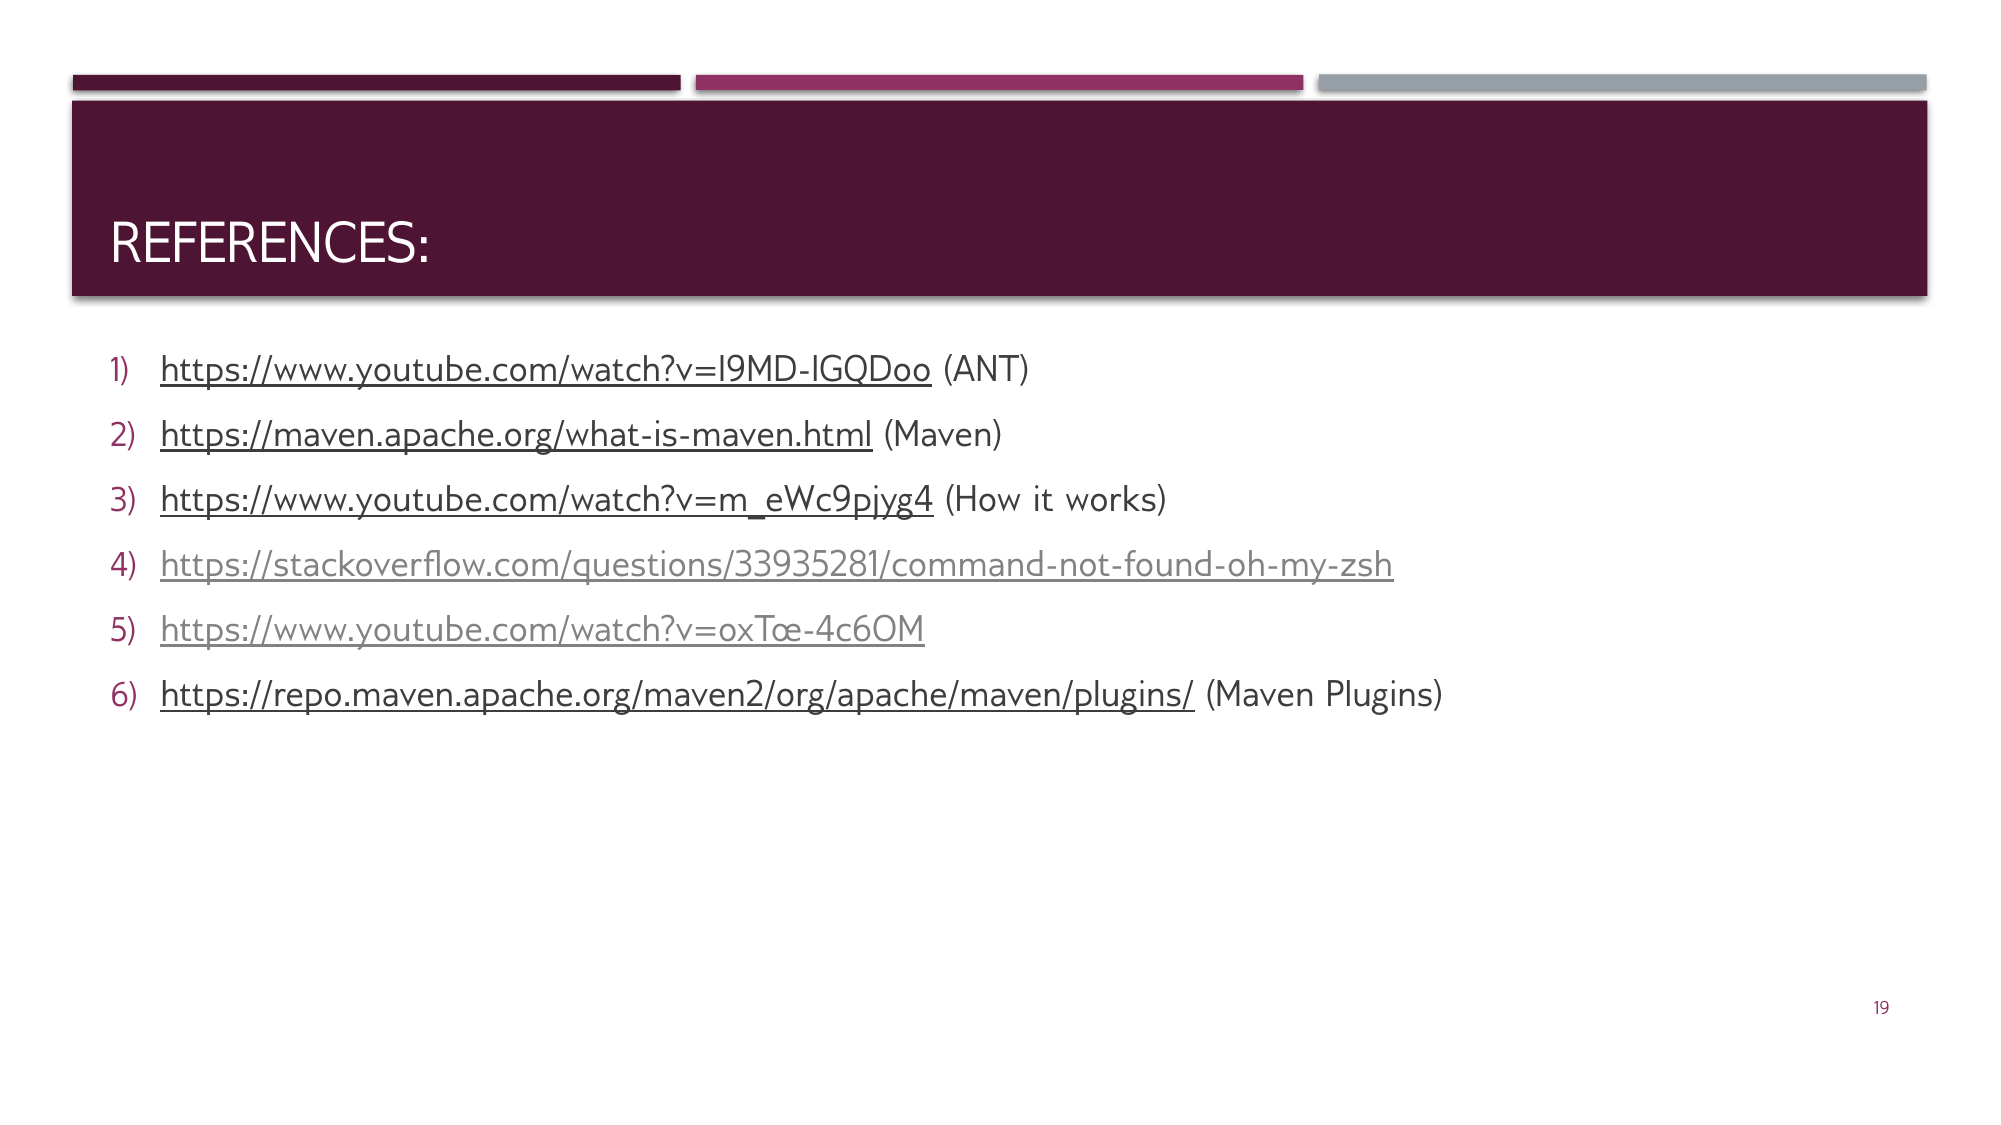

# References:
https://www.youtube.com/watch?v=I9MD-IGQDoo (ANT)
https://maven.apache.org/what-is-maven.html (Maven)
https://www.youtube.com/watch?v=m_eWc9pjyg4 (How it works)
https://stackoverflow.com/questions/33935281/command-not-found-oh-my-zsh
https://www.youtube.com/watch?v=oxToe-4c6OM
https://repo.maven.apache.org/maven2/org/apache/maven/plugins/ (Maven Plugins)

19